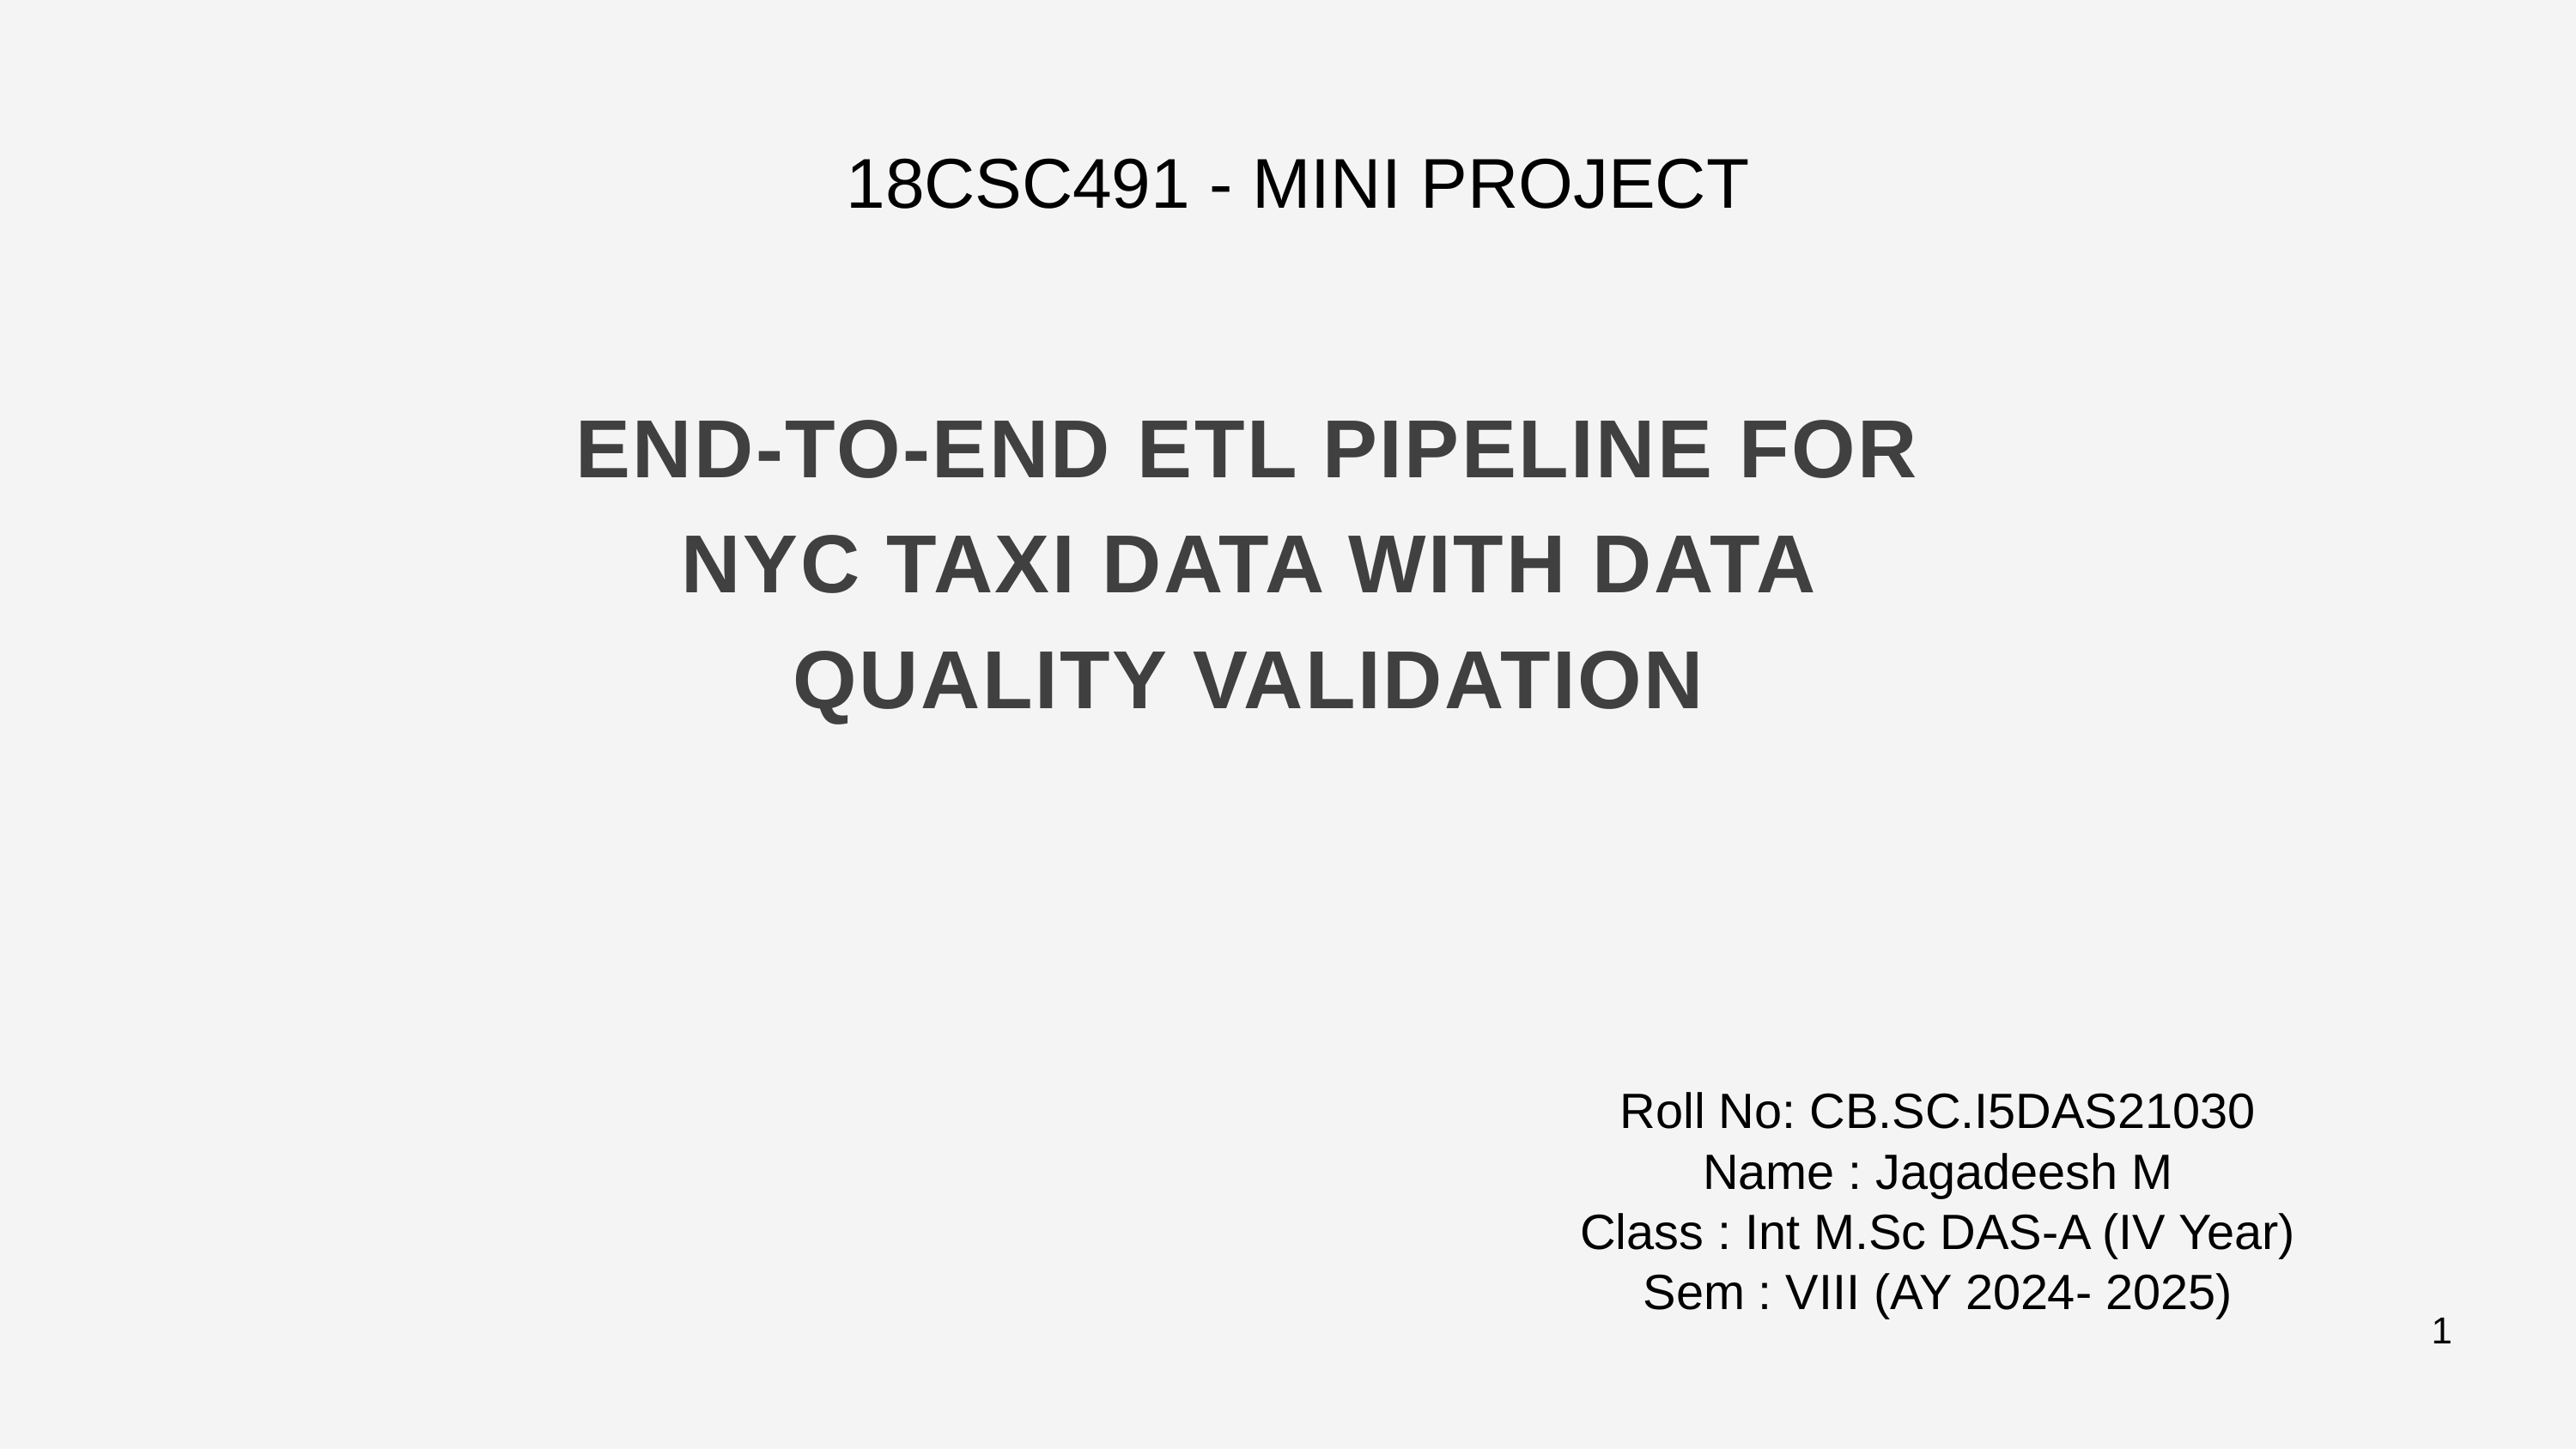

18CSC491 - MINI PROJECT

END-TO-END ETL PIPELINE FOR NYC TAXI DATA WITH DATA QUALITY VALIDATION

Roll No: CB.SC.I5DAS21030
Name : Jagadeesh M
Class : Int M.Sc DAS-A (IV Year)
Sem : VIII (AY 2024- 2025)

1